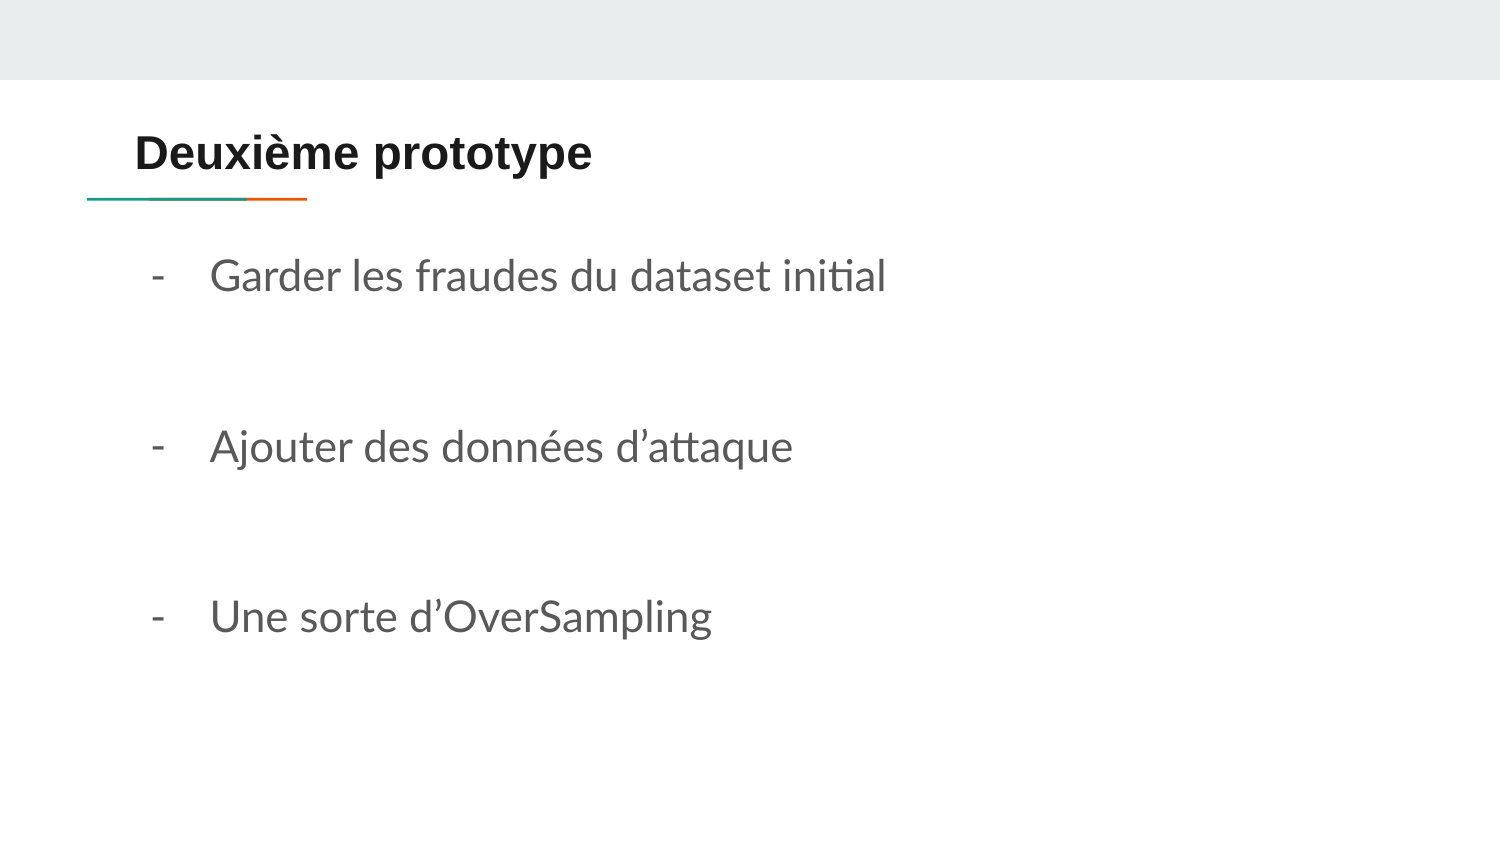

# Deuxième prototype
Garder les fraudes du dataset initial

Ajouter des données d’attaque

Une sorte d’OverSampling